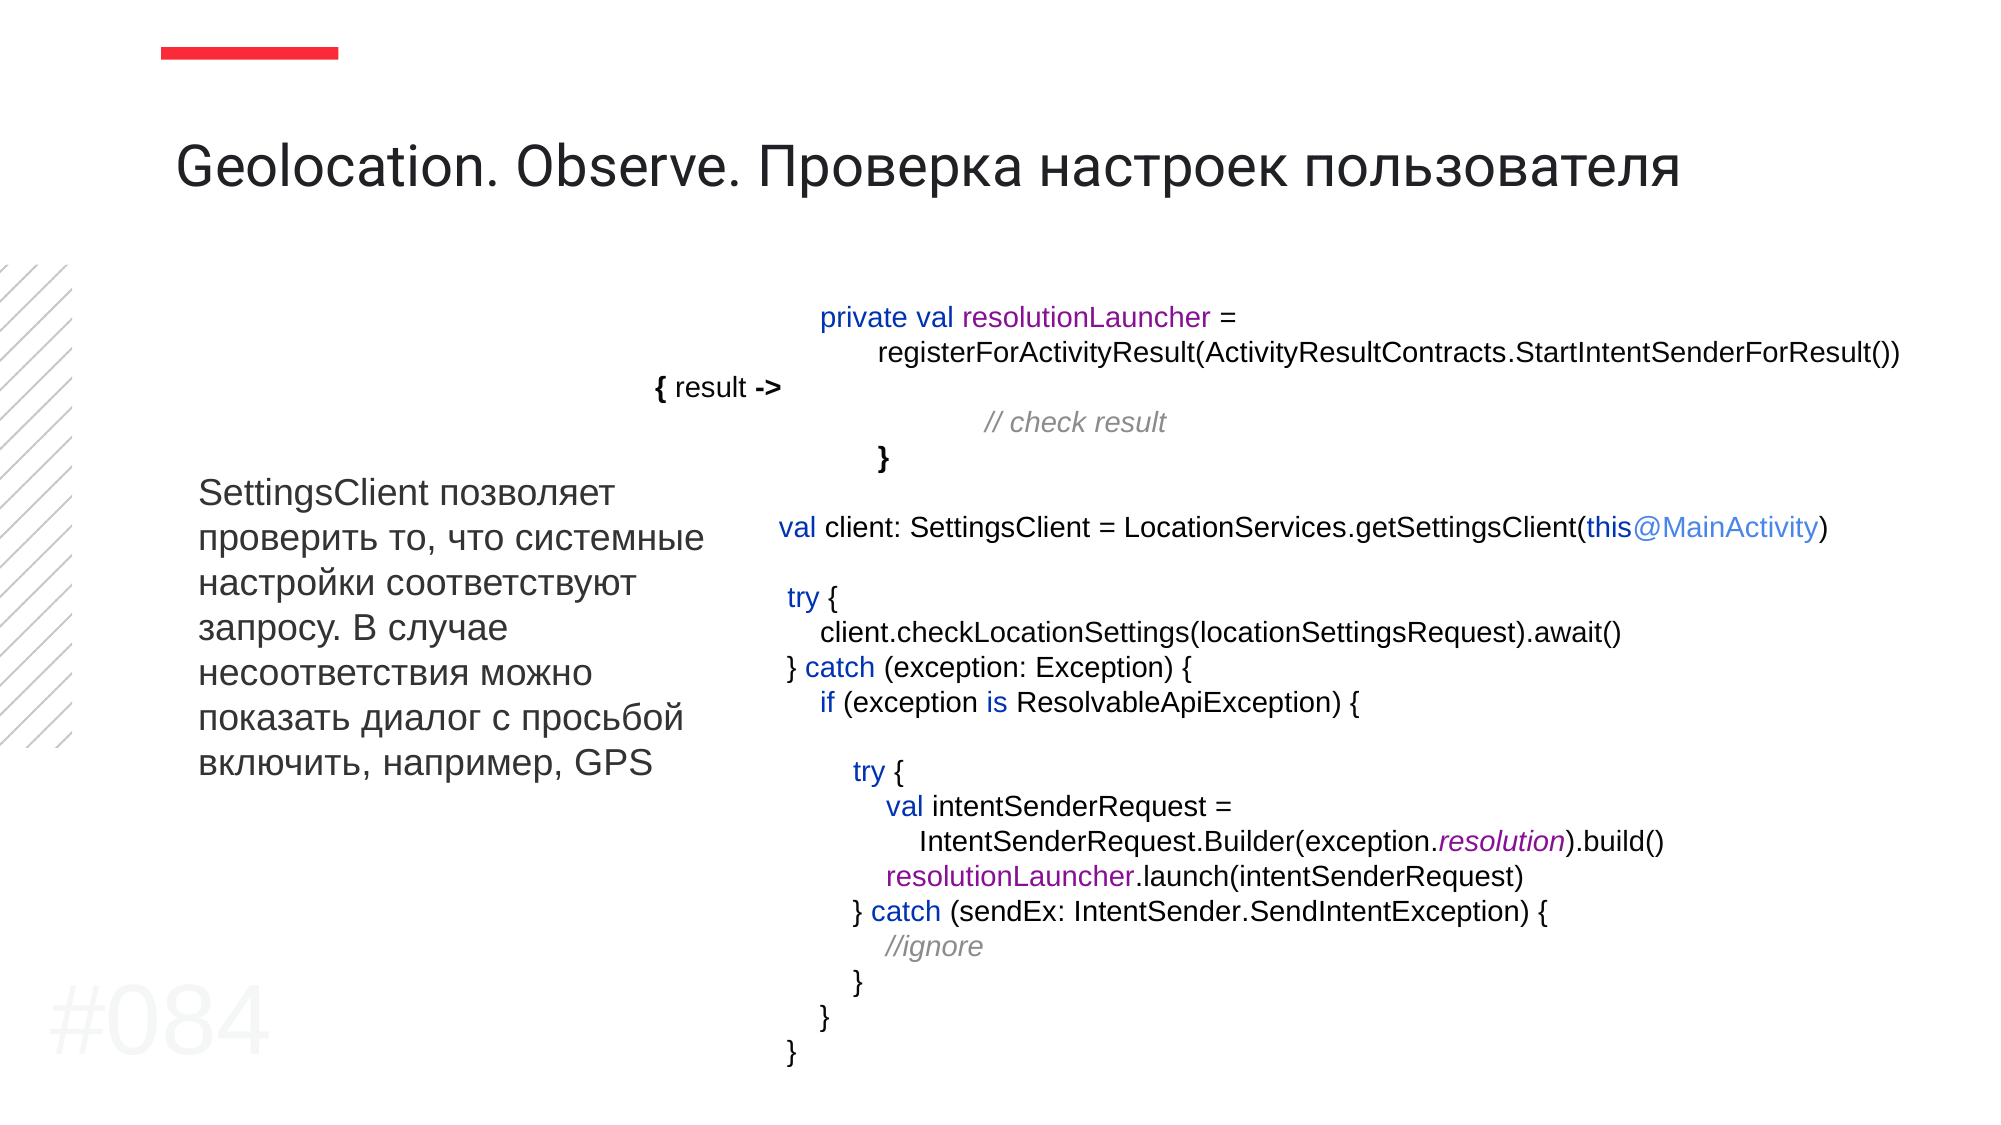

Geolocation. Observe. Проверка настроек пользователя
                    private val resolutionLauncher =
                           registerForActivityResult(ActivityResultContracts.StartIntentSenderForResult()) { result ->
                                        // check result
                           }

               val client: SettingsClient = LocationServices.getSettingsClient(this@MainActivity)
                try {
                    client.checkLocationSettings(locationSettingsRequest).await()
                } catch (exception: Exception) {
                    if (exception is ResolvableApiException) {
                        try {
                            val intentSenderRequest =
                                IntentSenderRequest.Builder(exception.resolution).build()
                            resolutionLauncher.launch(intentSenderRequest)
                        } catch (sendEx: IntentSender.SendIntentException) {
                            //ignore
                        }
                    }
                }
SettingsClient позволяет проверить то, что системные настройки соответствуют запросу. В случае несоответствия можно показать диалог с просьбой включить, например, GPS
#084